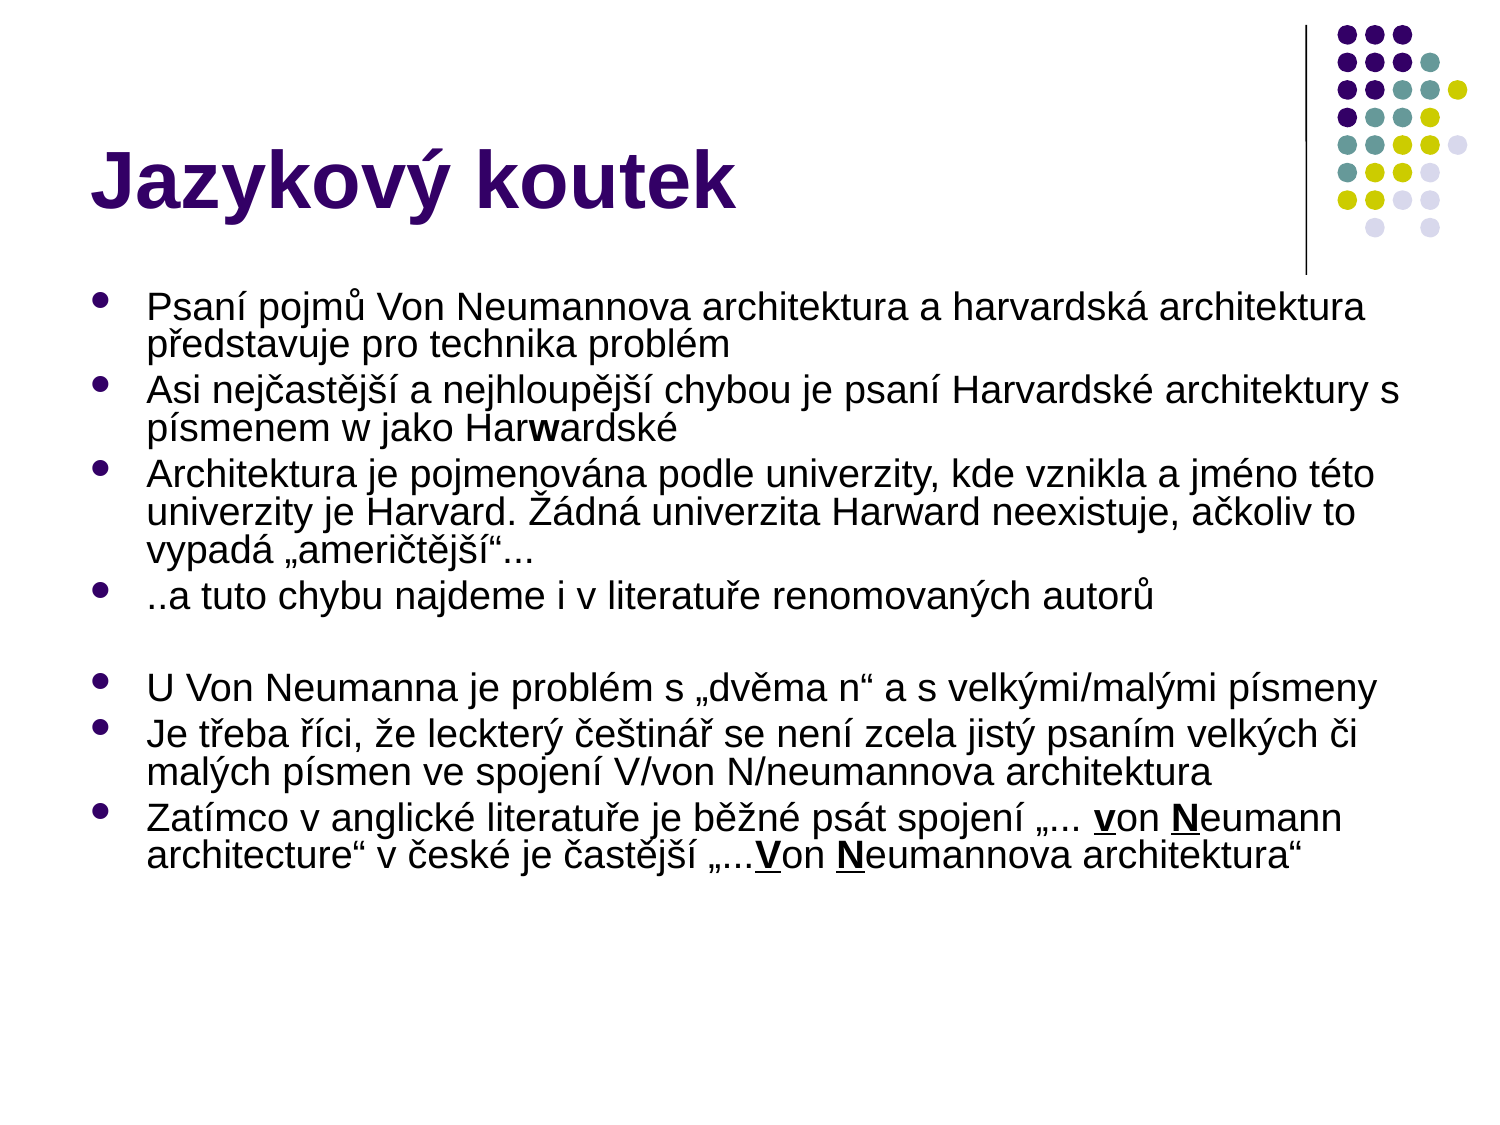

# Jazykový koutek
Psaní pojmů Von Neumannova architektura a harvardská architektura představuje pro technika problém
Asi nejčastější a nejhloupější chybou je psaní Harvardské architektury s písmenem w jako Harwardské
Architektura je pojmenována podle univerzity, kde vznikla a jméno této univerzity je Harvard. Žádná univerzita Harward neexistuje, ačkoliv to vypadá „američtější“...
..a tuto chybu najdeme i v literatuře renomovaných autorů

U Von Neumanna je problém s „dvěma n“ a s velkými/malými písmeny
Je třeba říci, že leckterý češtinář se není zcela jistý psaním velkých či malých písmen ve spojení V/von N/neumannova architektura
Zatímco v anglické literatuře je běžné psát spojení „... von Neumann architecture“ v české je častější „...Von Neumannova architektura“